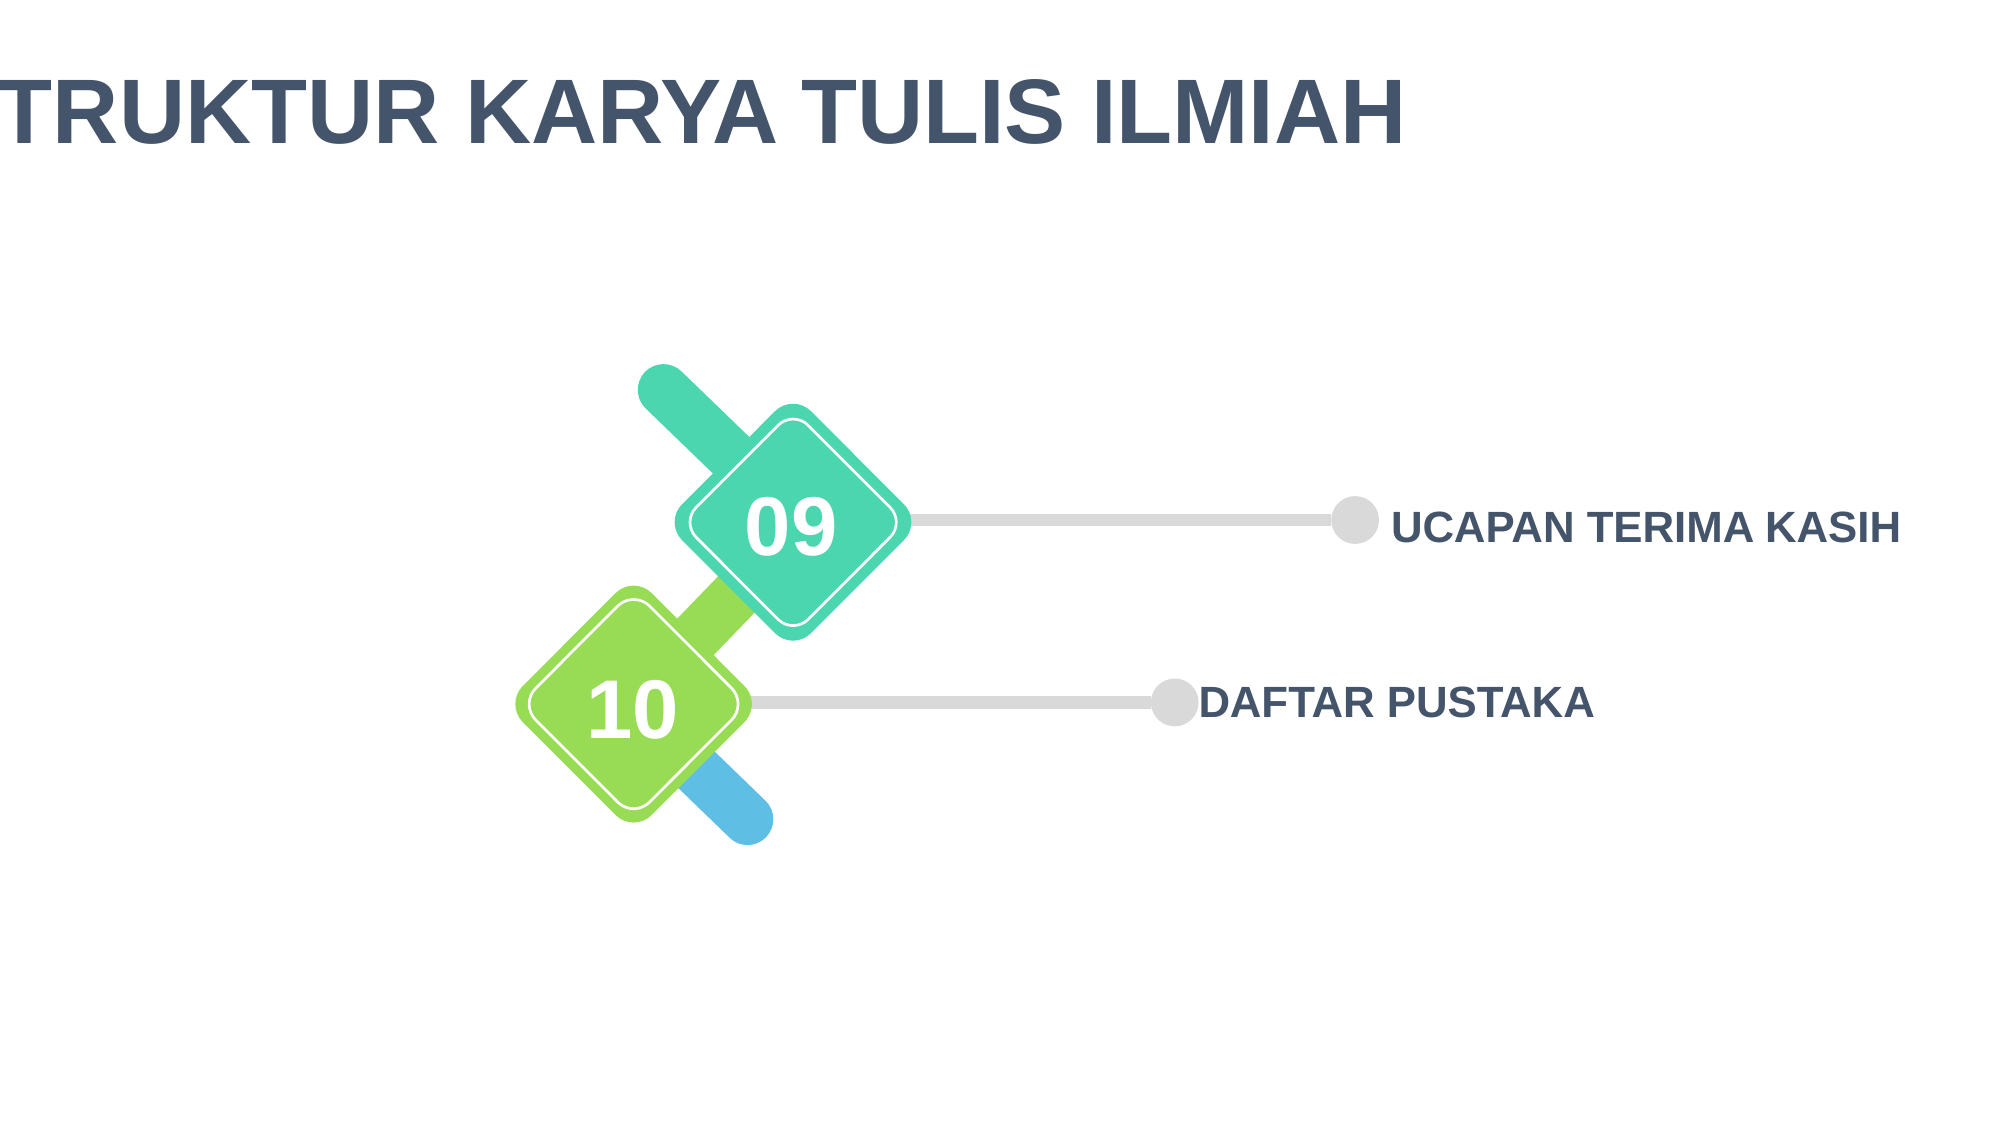

STRUKTUR KARYA TULIS ILMIAH

09
UCAPAN TERIMA KASIH

10
DAFTAR PUSTAKA